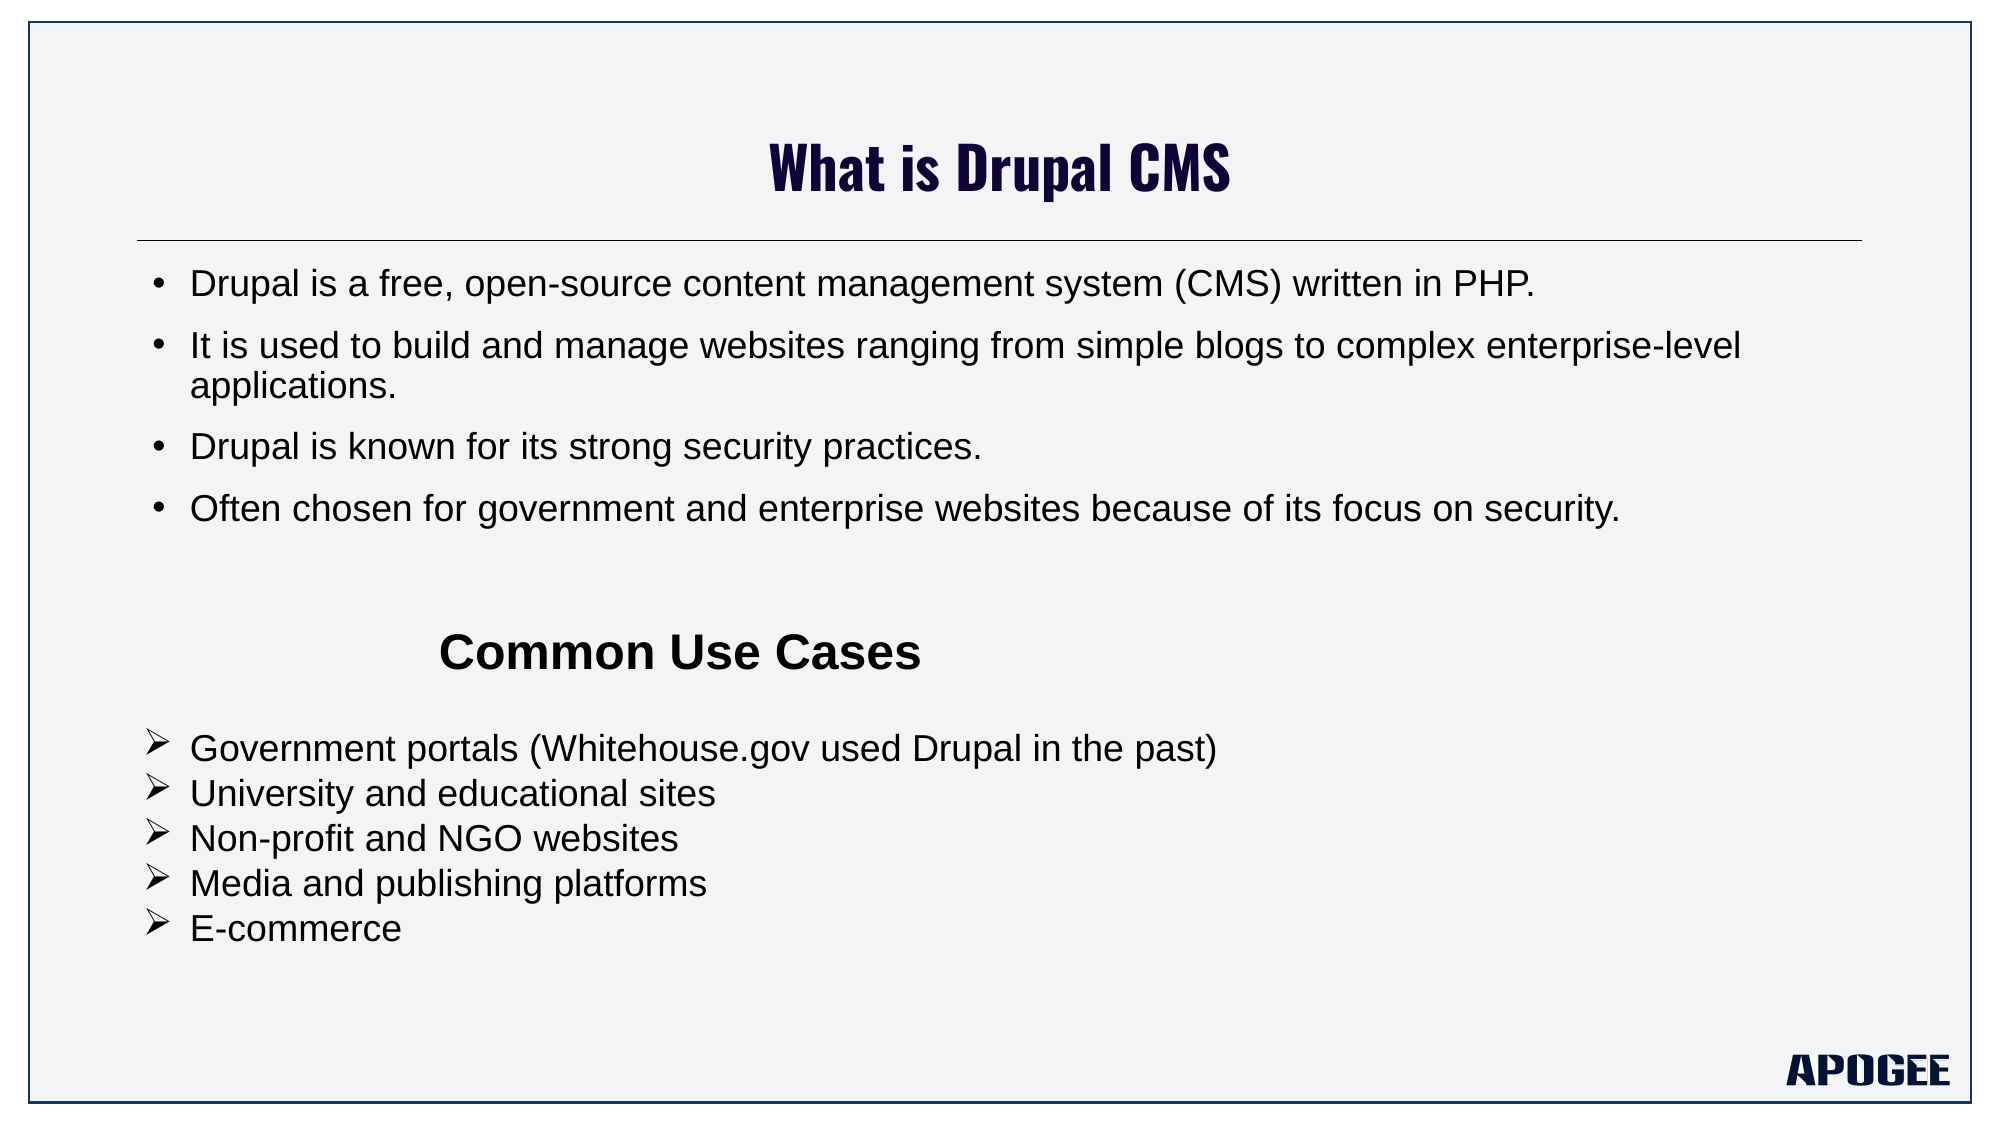

# What is Drupal CMS
Drupal is a free, open-source content management system (CMS) written in PHP.
It is used to build and manage websites ranging from simple blogs to complex enterprise-level applications.
Drupal is known for its strong security practices.
Often chosen for government and enterprise websites because of its focus on security.
Common Use Cases

Government portals (Whitehouse.gov used Drupal in the past)
University and educational sites
Non-profit and NGO websites
Media and publishing platforms
E-commerce